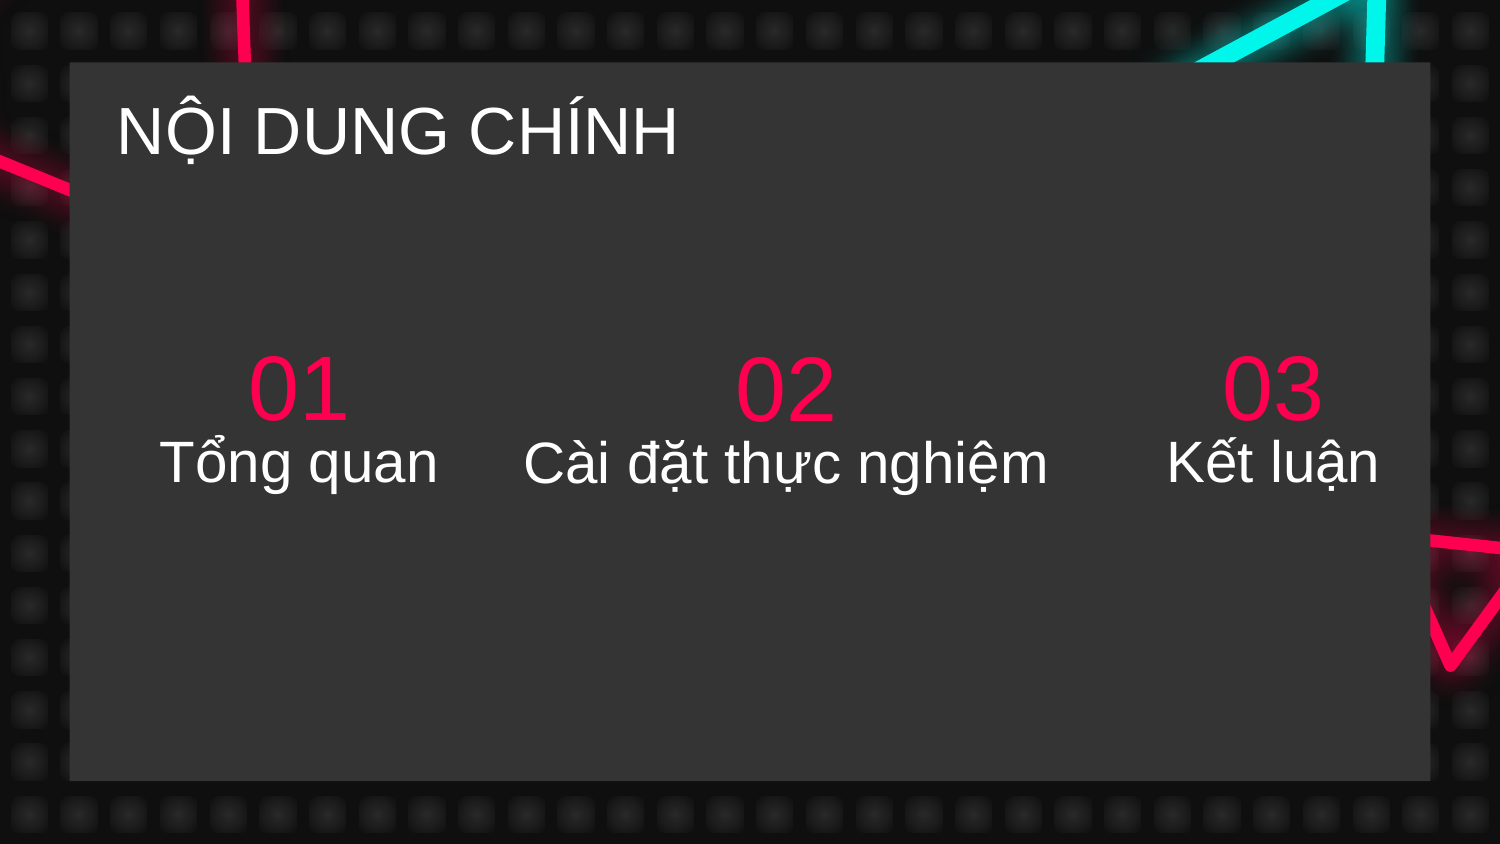

# NỘI DUNG CHÍNH
01
03
02
Tổng quan
Kết luận
Cài đặt thực nghiệm